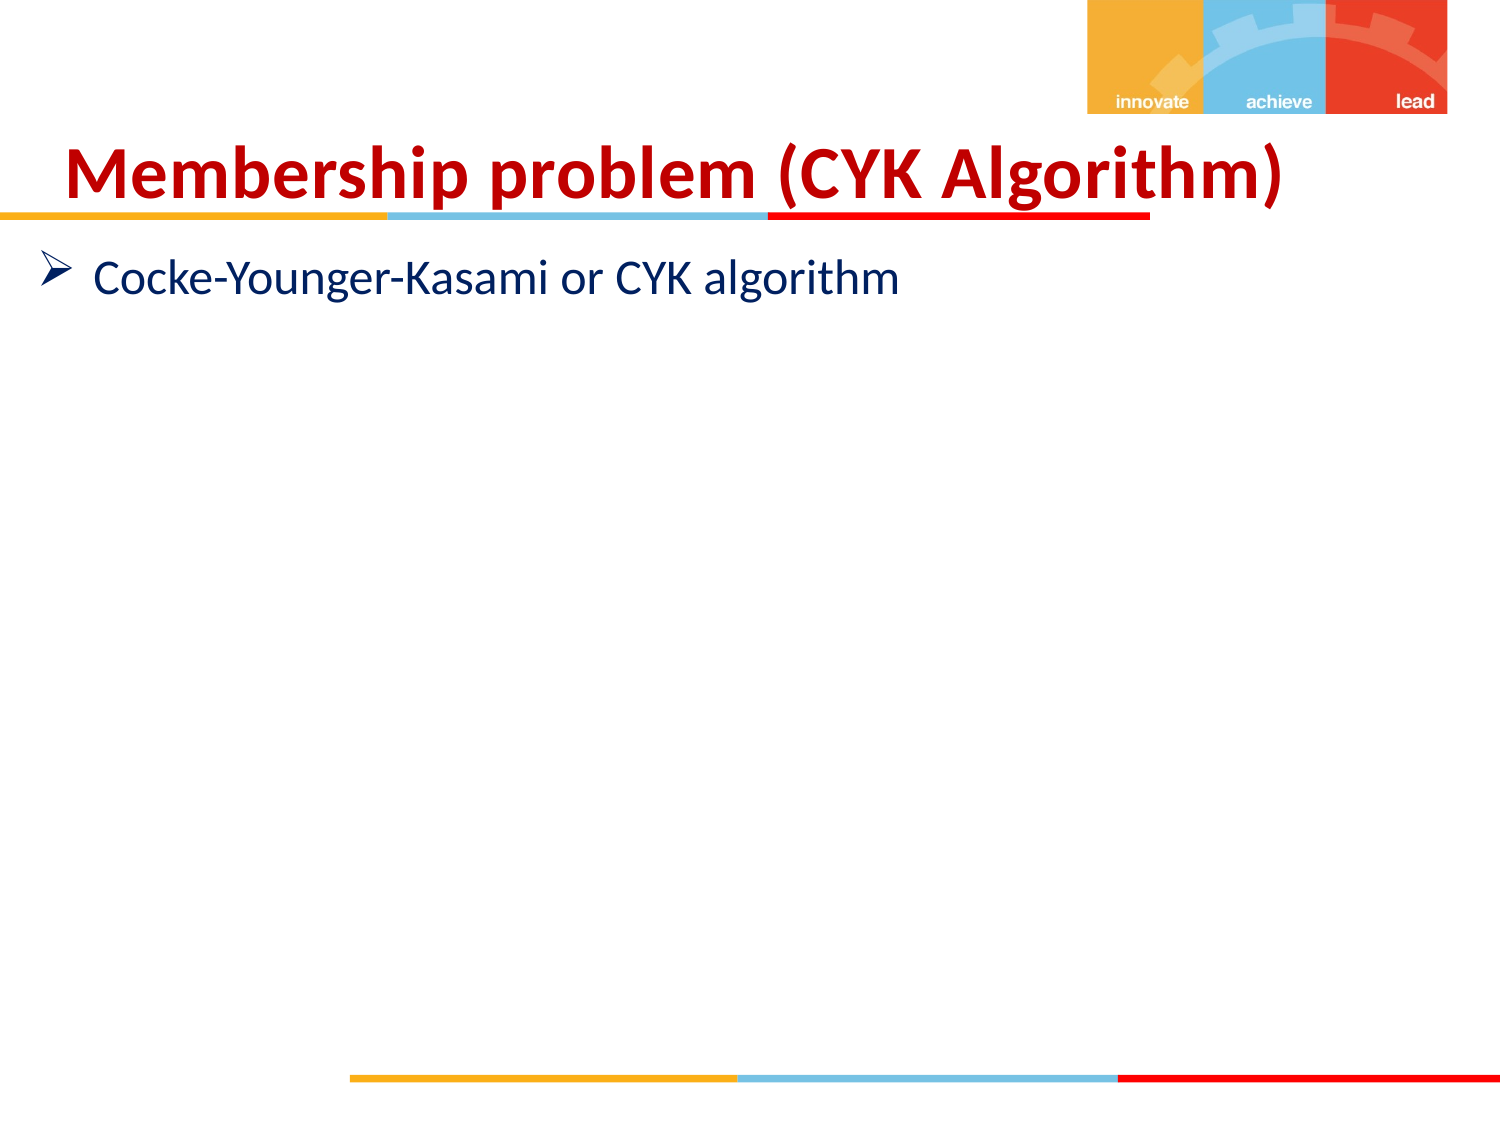

Membership problem (CYK Algorithm)
Cocke-Younger-Kasami or CYK algorithm